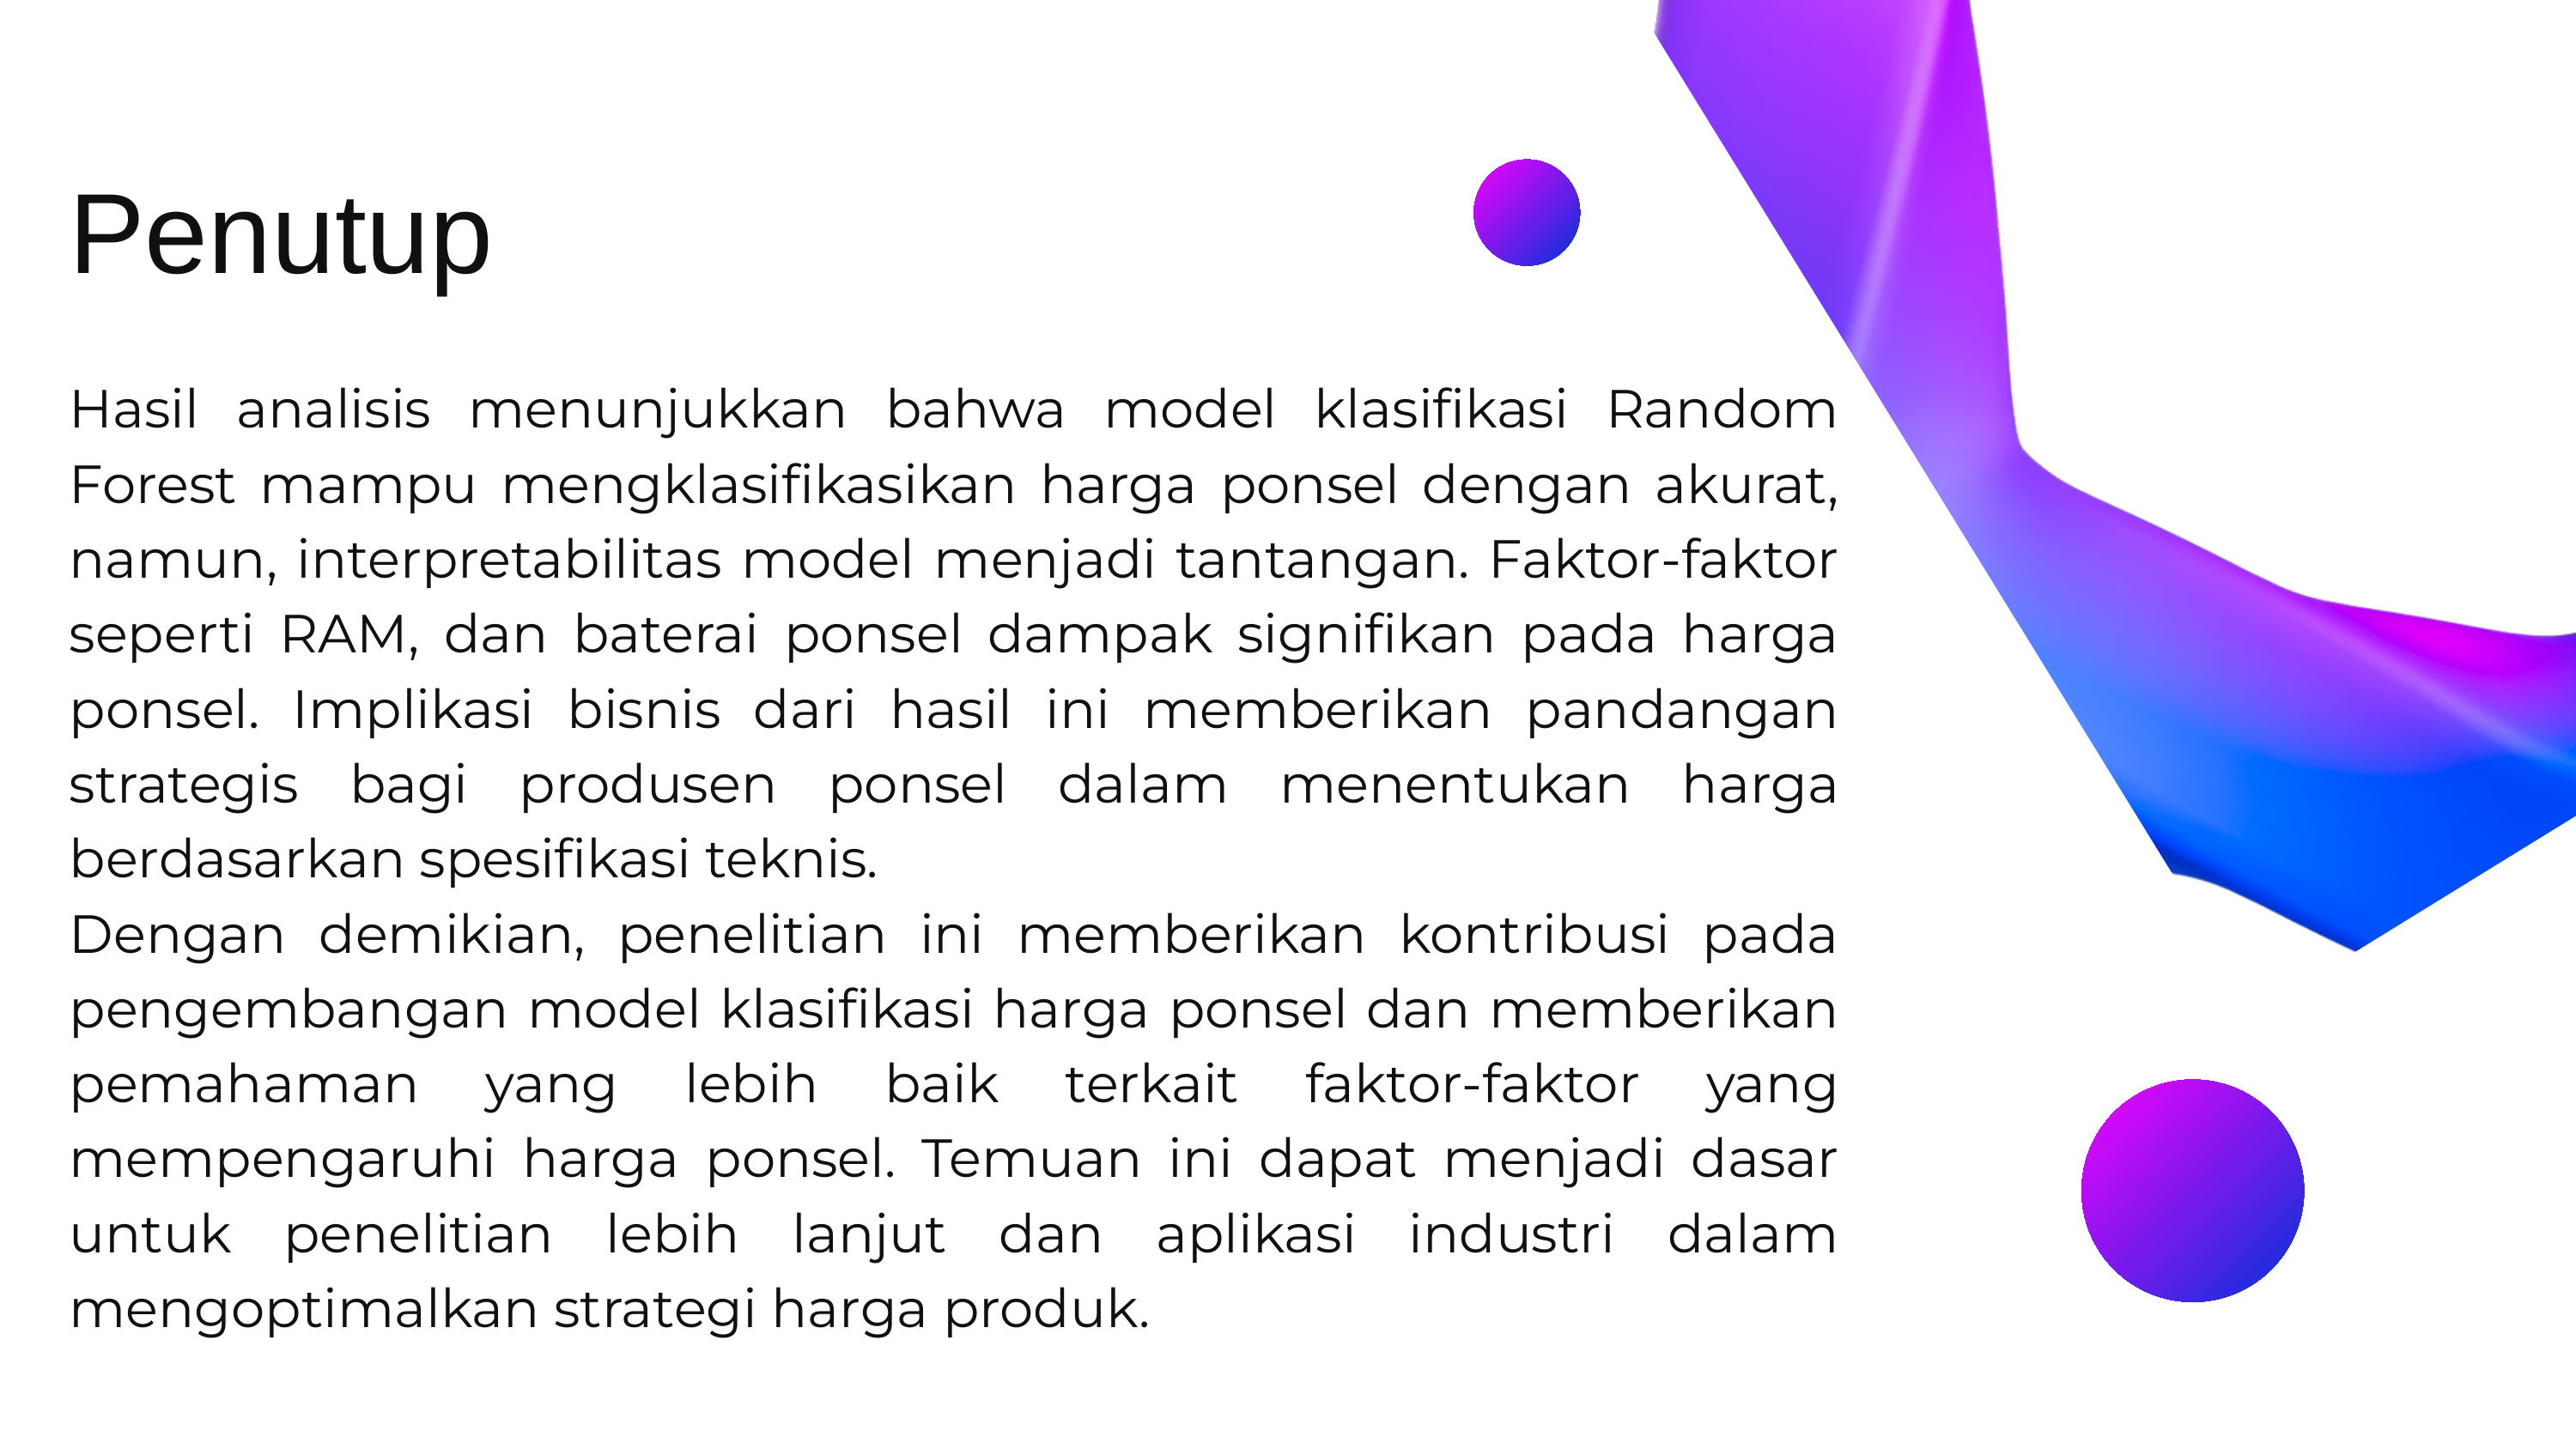

Penutup

Hasil analisis menunjukkan bahwa model klasifikasi Random Forest mampu mengklasifikasikan harga ponsel dengan akurat, namun, interpretabilitas model menjadi tantangan. Faktor-faktor seperti RAM, dan baterai ponsel dampak signifikan pada harga ponsel. Implikasi bisnis dari hasil ini memberikan pandangan strategis bagi produsen ponsel dalam menentukan harga berdasarkan spesifikasi teknis.
Dengan demikian, penelitian ini memberikan kontribusi pada pengembangan model klasifikasi harga ponsel dan memberikan pemahaman yang lebih baik terkait faktor-faktor yang mempengaruhi harga ponsel. Temuan ini dapat menjadi dasar untuk penelitian lebih lanjut dan aplikasi industri dalam mengoptimalkan strategi harga produk.